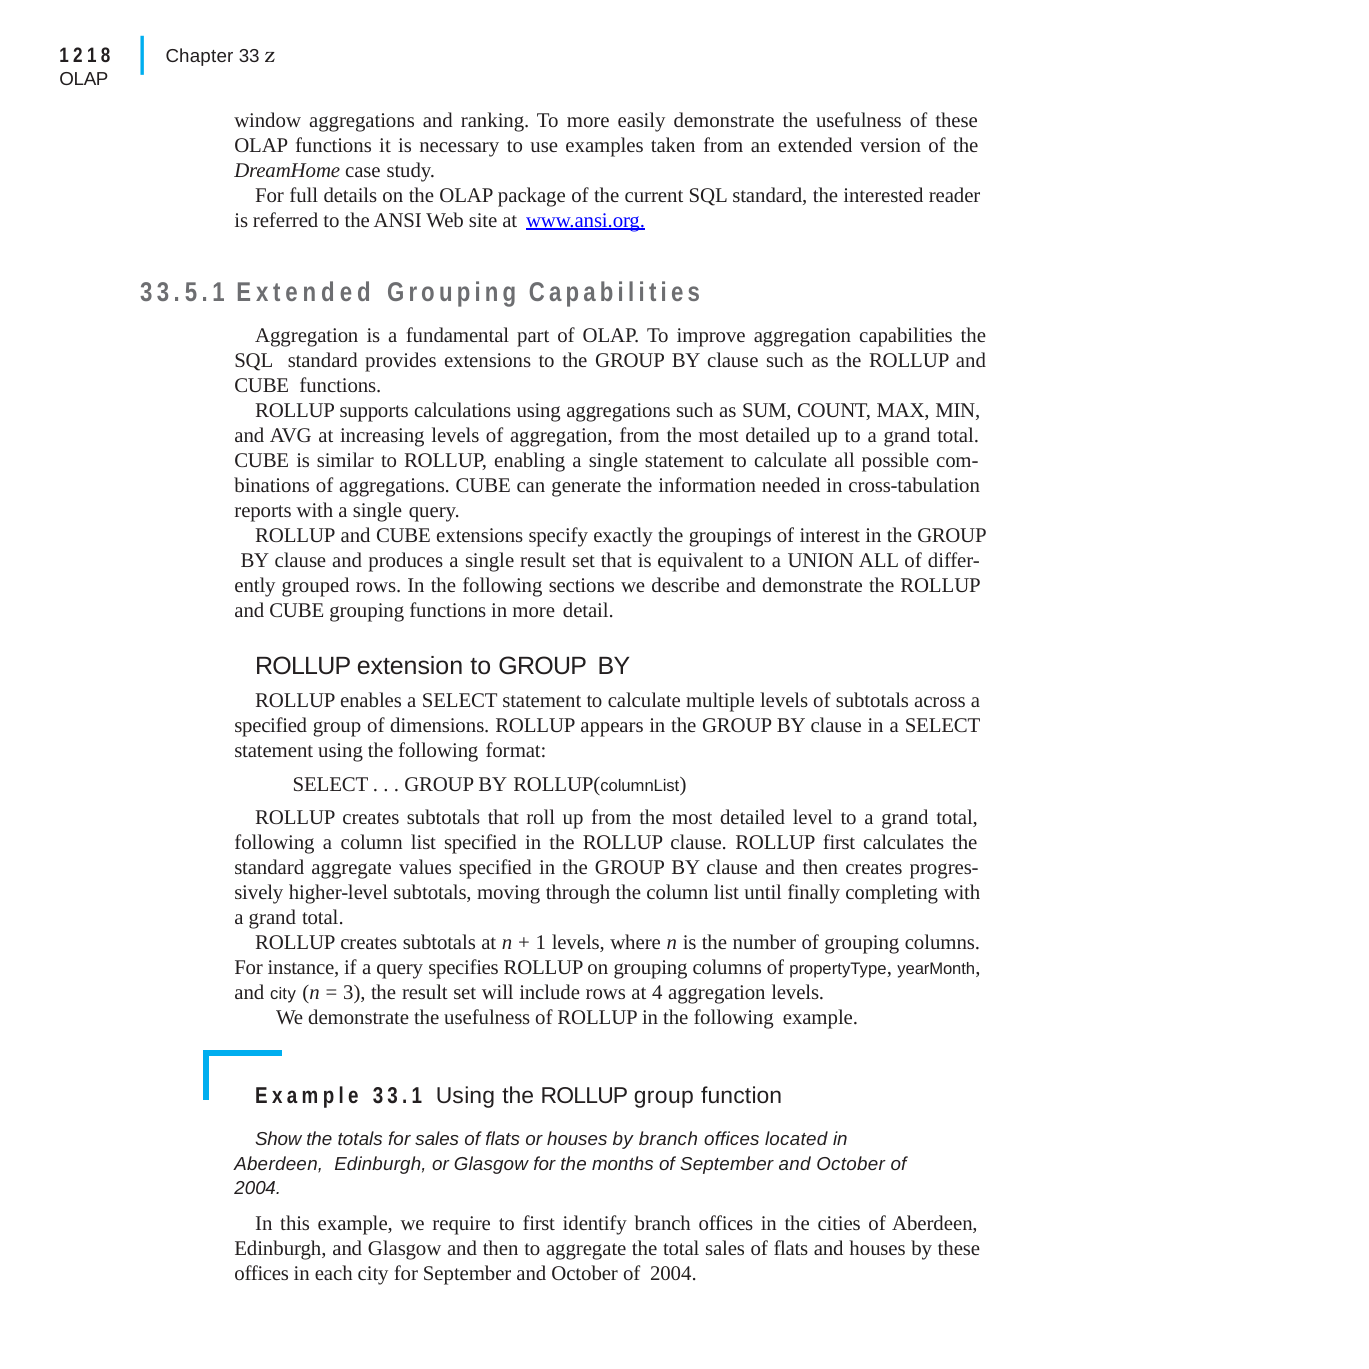

|
1218	Chapter 33 z OLAP
window aggregations and ranking. To more easily demonstrate the usefulness of these  OLAP functions it is necessary to use examples taken from an extended version of the  DreamHome case study.
For full details on the OLAP package of the current SQL standard, the interested reader  is referred to the ANSI Web site at www.ansi.org.

33.5.1	Extended Grouping Capabilities
Aggregation is a fundamental part of OLAP. To improve aggregation capabilities the SQL  standard provides extensions to the GROUP BY clause such as the ROLLUP and CUBE  functions.
ROLLUP supports calculations using aggregations such as SUM, COUNT, MAX, MIN,  and AVG at increasing levels of aggregation, from the most detailed up to a grand total.  CUBE is similar to ROLLUP, enabling a single statement to calculate all possible com-  binations of aggregations. CUBE can generate the information needed in cross-tabulation  reports with a single query.
ROLLUP and CUBE extensions specify exactly the groupings of interest in the GROUP  BY clause and produces a single result set that is equivalent to a UNION ALL of differ-  ently grouped rows. In the following sections we describe and demonstrate the ROLLUP  and CUBE grouping functions in more detail.

ROLLUP extension to GROUP BY
ROLLUP enables a SELECT statement to calculate multiple levels of subtotals across a  specified group of dimensions. ROLLUP appears in the GROUP BY clause in a SELECT  statement using the following format:
SELECT . . . GROUP BY ROLLUP(columnList)
ROLLUP creates subtotals that roll up from the most detailed level to a grand total,  following a column list specified in the ROLLUP clause. ROLLUP first calculates the  standard aggregate values specified in the GROUP BY clause and then creates progres-  sively higher-level subtotals, moving through the column list until finally completing with  a grand total.
ROLLUP creates subtotals at n + 1 levels, where n is the number of grouping columns.  For instance, if a query specifies ROLLUP on grouping columns of propertyType, yearMonth,  and city (n = 3), the result set will include rows at 4 aggregation levels.
We demonstrate the usefulness of ROLLUP in the following example.

Example 33.1 Using the ROLLUP group function
Show the totals for sales of flats or houses by branch offices located in Aberdeen,  Edinburgh, or Glasgow for the months of September and October of 2004.
In this example, we require to first identify branch offices in the cities of Aberdeen,  Edinburgh, and Glasgow and then to aggregate the total sales of flats and houses by these  offices in each city for September and October of 2004.